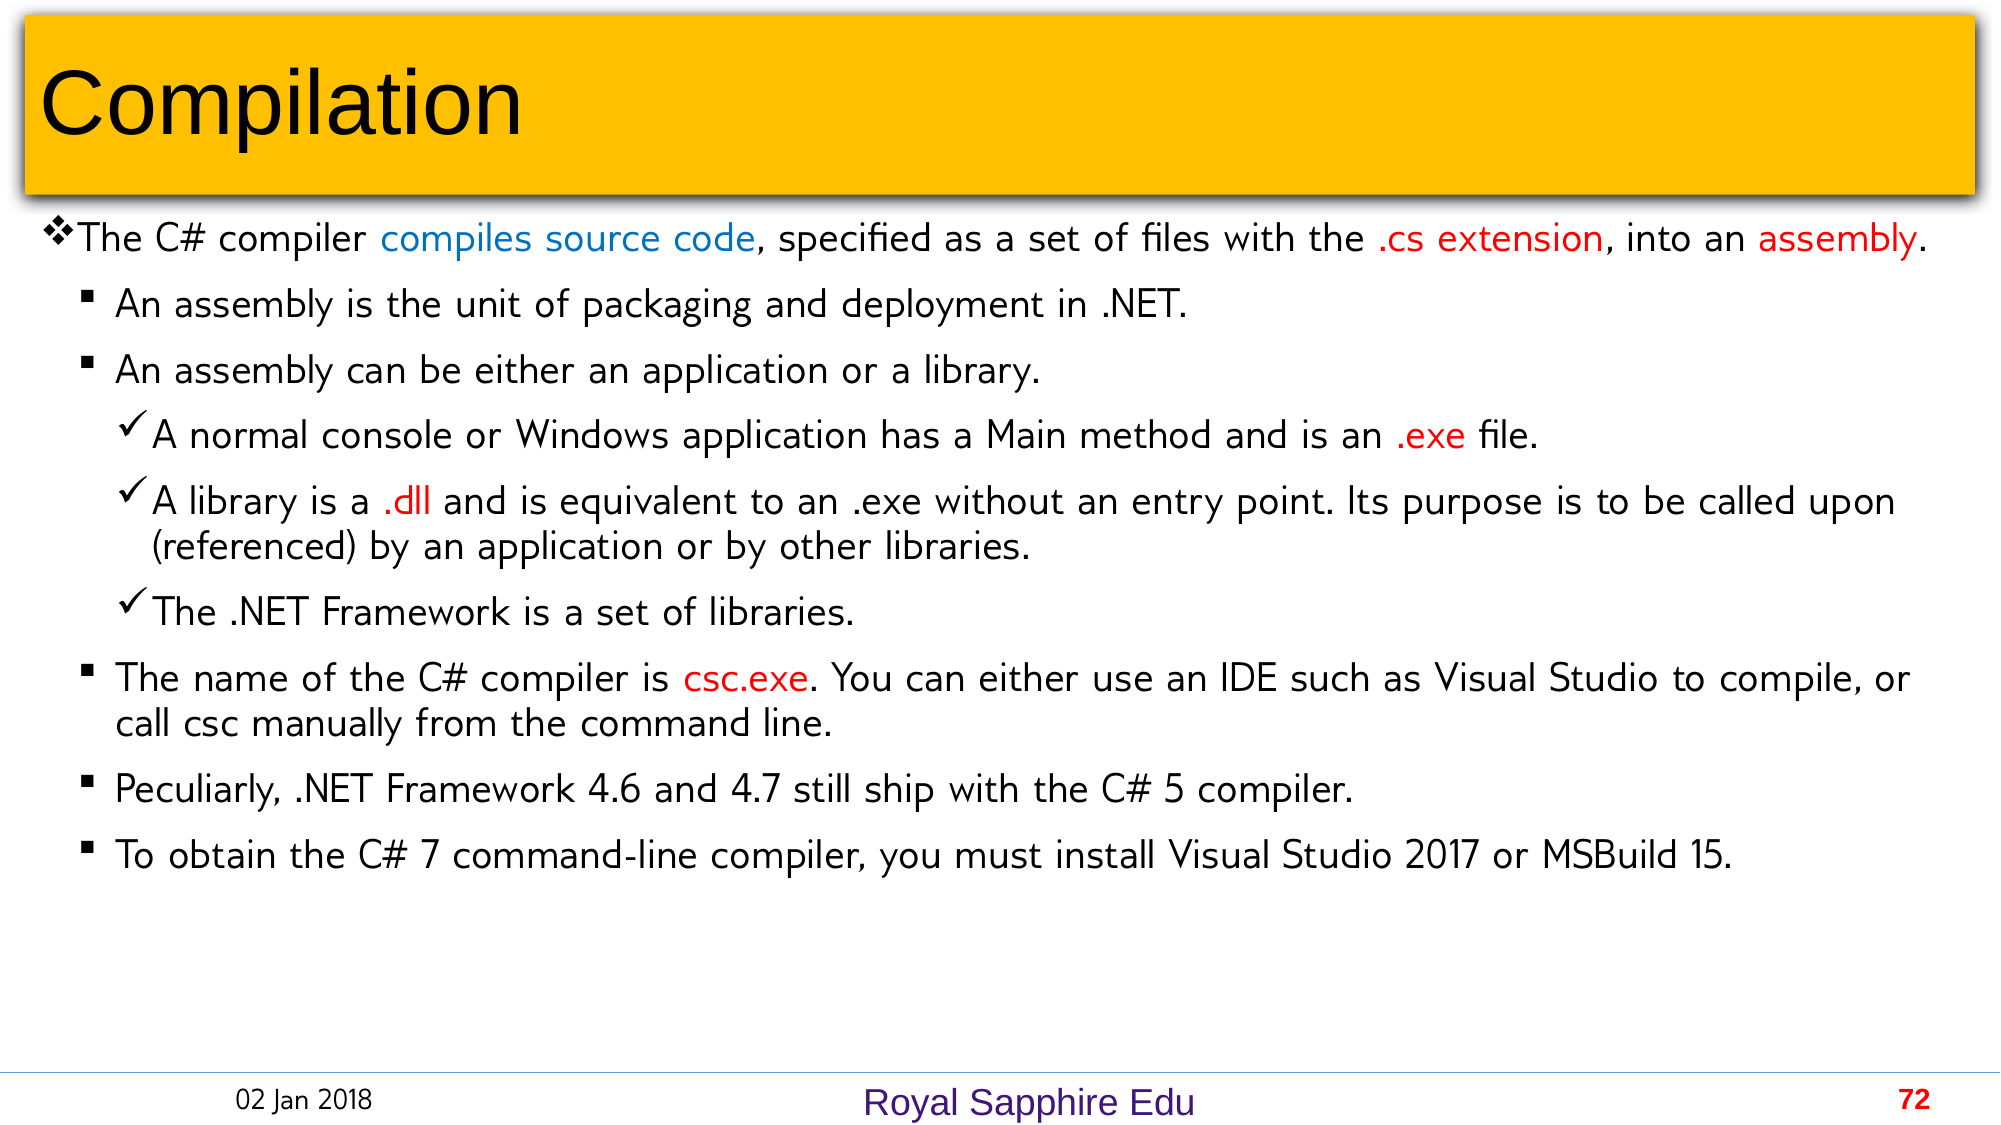

# Compilation
The C# compiler compiles source code, specified as a set of files with the .cs extension, into an assembly.
An assembly is the unit of packaging and deployment in .NET.
An assembly can be either an application or a library.
A normal console or Windows application has a Main method and is an .exe file.
A library is a .dll and is equivalent to an .exe without an entry point. Its purpose is to be called upon (referenced) by an application or by other libraries.
The .NET Framework is a set of libraries.
The name of the C# compiler is csc.exe. You can either use an IDE such as Visual Studio to compile, or call csc manually from the command line.
Peculiarly, .NET Framework 4.6 and 4.7 still ship with the C# 5 compiler.
To obtain the C# 7 command-line compiler, you must install Visual Studio 2017 or MSBuild 15.
02 Jan 2018
72